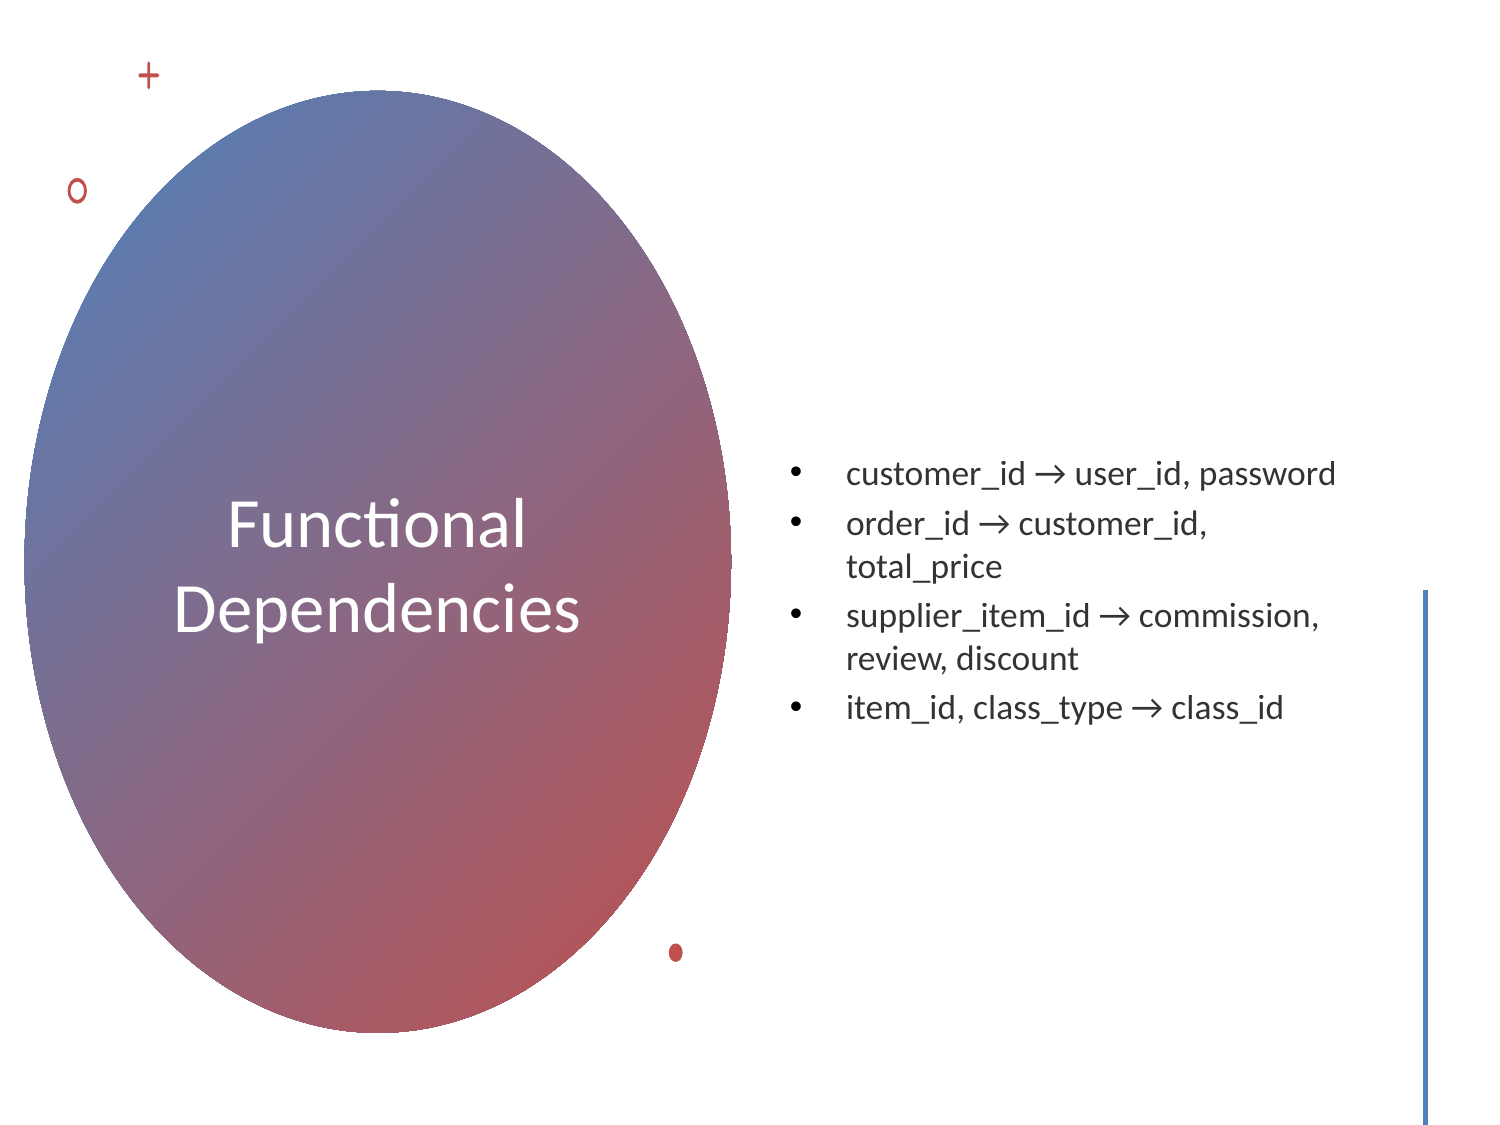

customer_id → user_id, password
order_id → customer_id, total_price
supplier_item_id → commission, review, discount
item_id, class_type → class_id

# Functional Dependencies